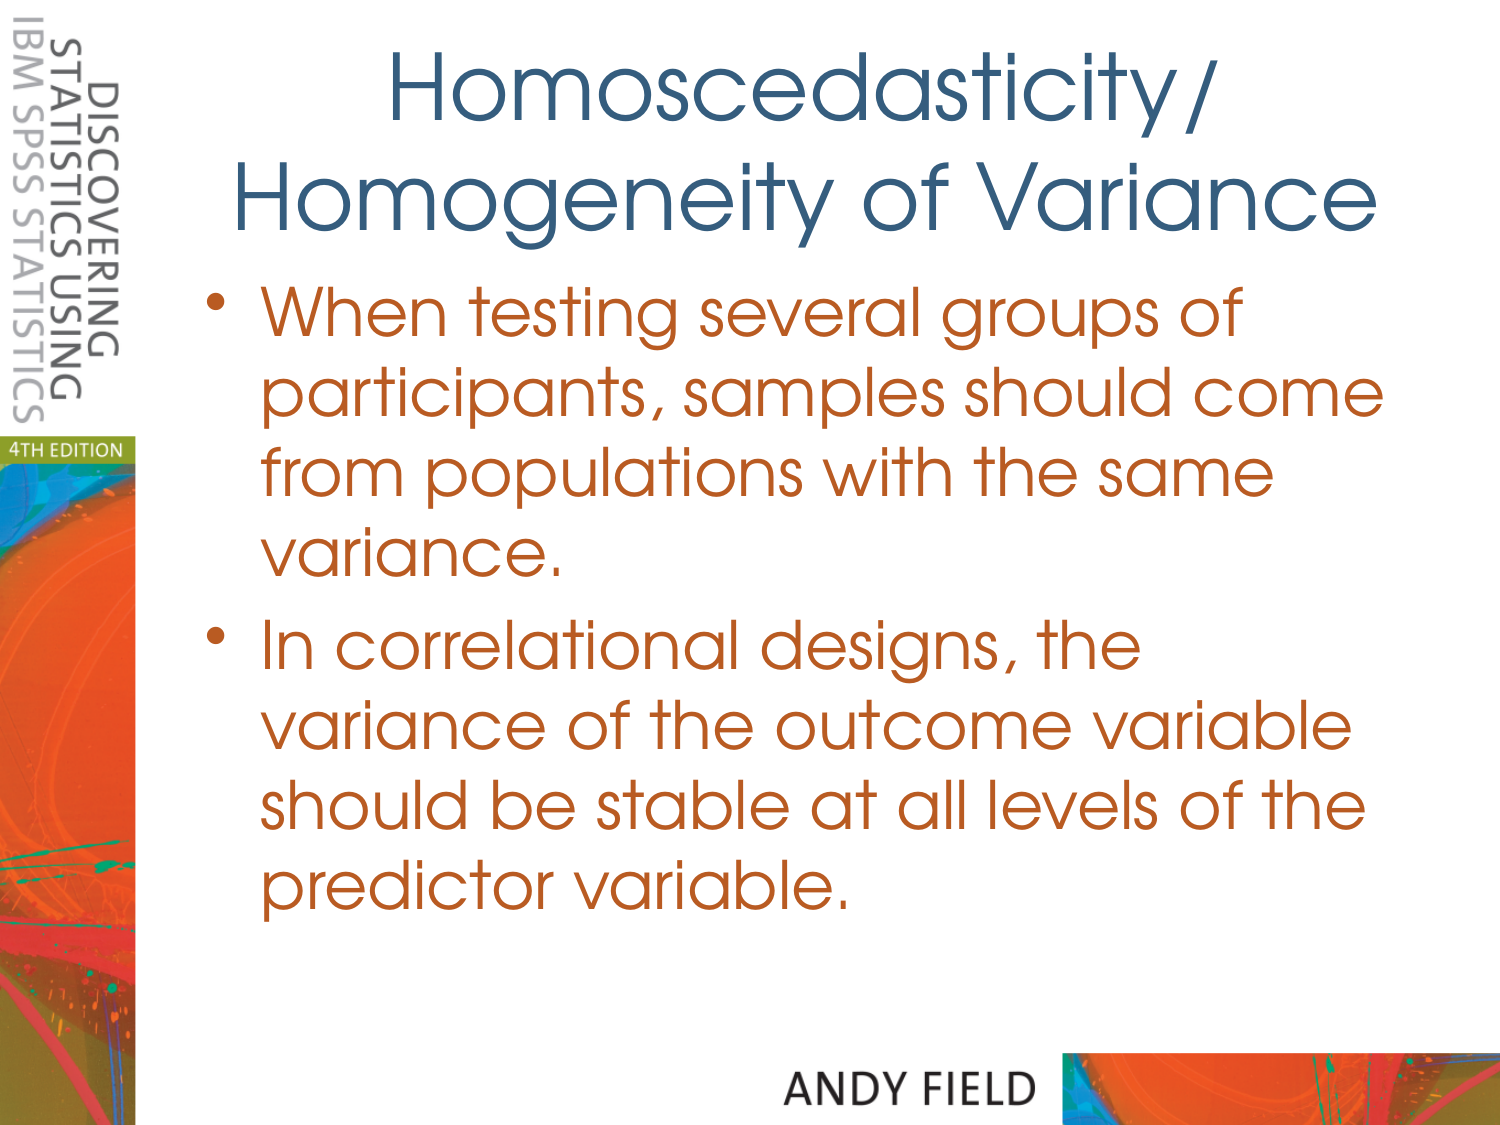

# Homoscedasticity/ Homogeneity of Variance
When testing several groups of participants, samples should come from populations with the same variance.
In correlational designs, the variance of the outcome variable should be stable at all levels of the predictor variable.